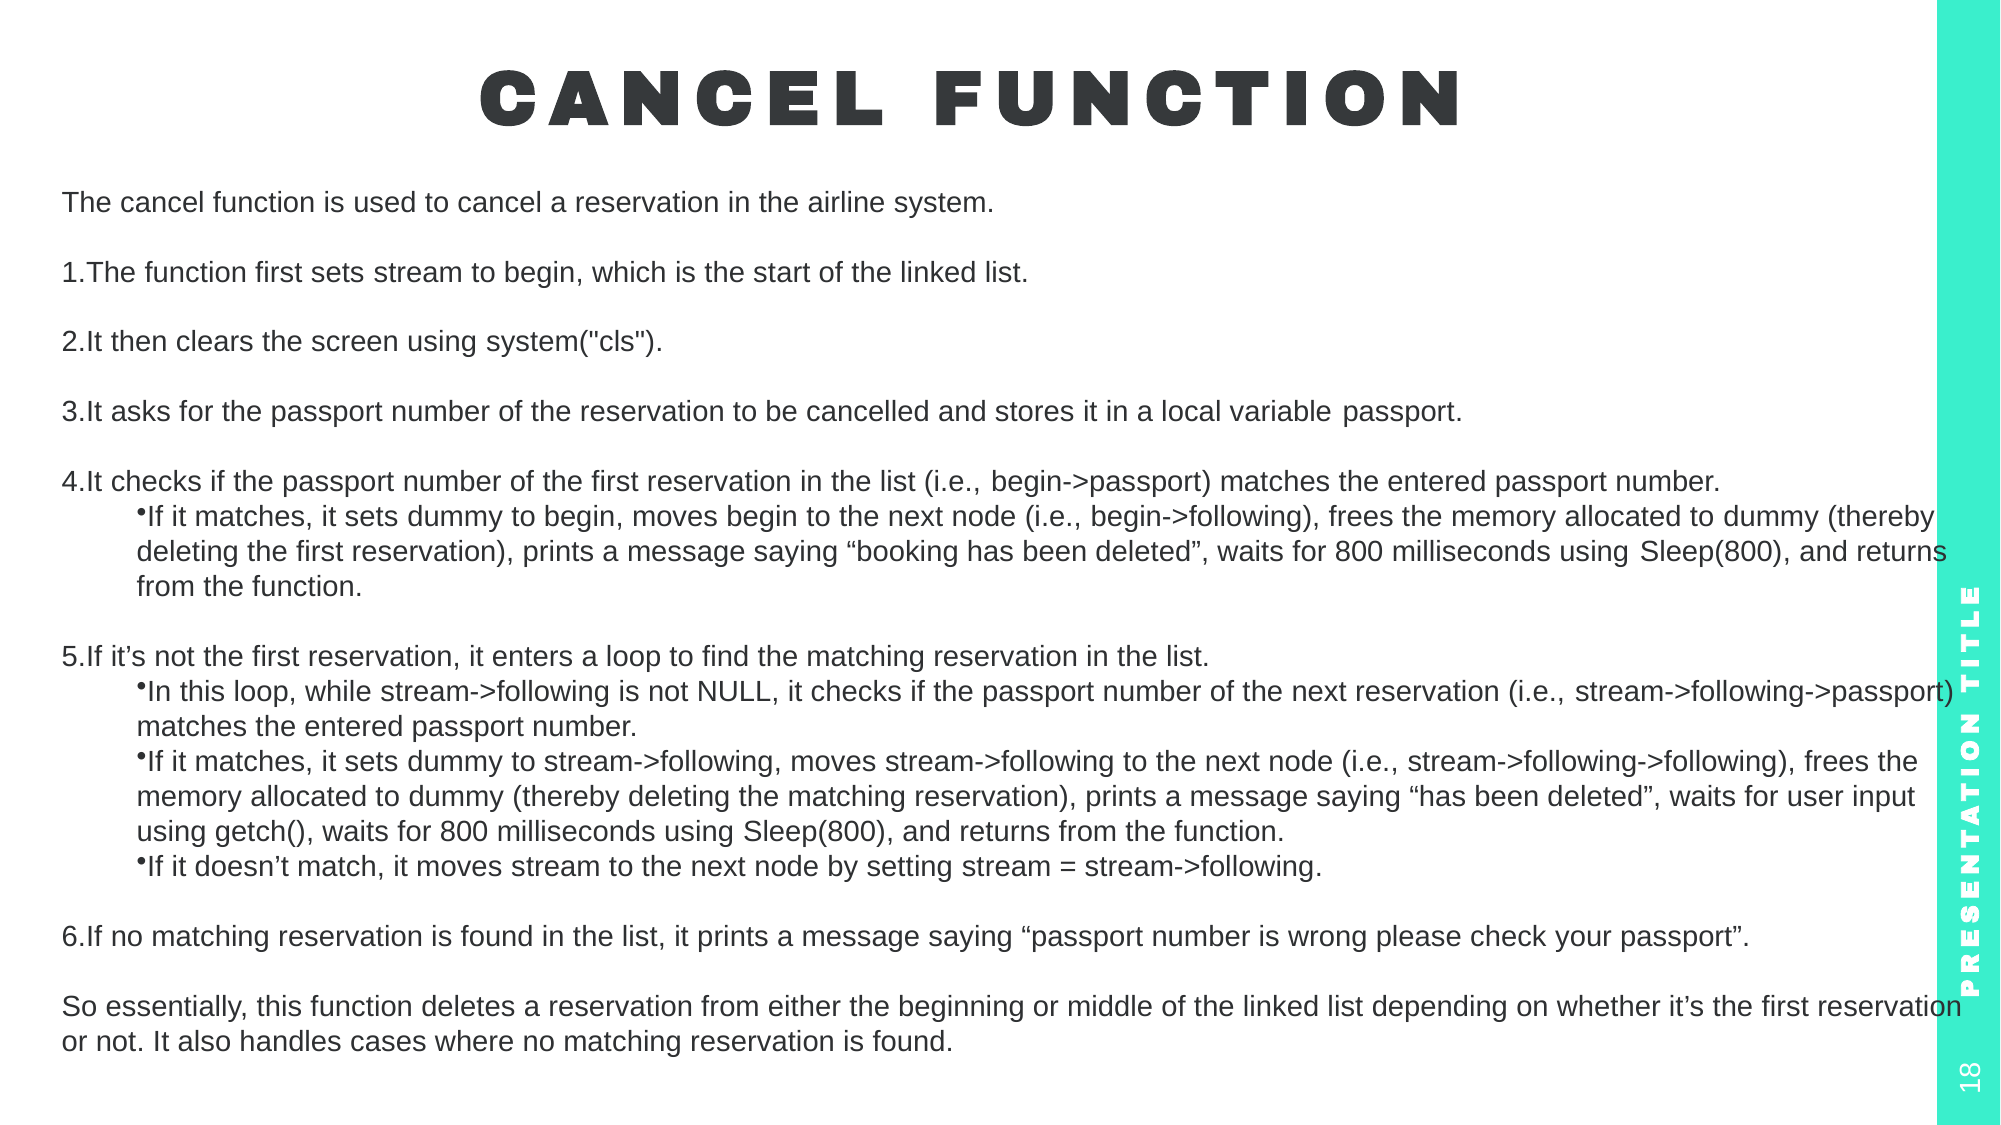

# CANCEL FUNCTION
The cancel function is used to cancel a reservation in the airline system.

The function first sets stream to begin, which is the start of the linked list.

It then clears the screen using system("cls").

It asks for the passport number of the reservation to be cancelled and stores it in a local variable passport.

It checks if the passport number of the first reservation in the list (i.e., begin->passport) matches the entered passport number.
If it matches, it sets dummy to begin, moves begin to the next node (i.e., begin->following), frees the memory allocated to dummy (thereby deleting the first reservation), prints a message saying “booking has been deleted”, waits for 800 milliseconds using Sleep(800), and returns from the function.

If it’s not the first reservation, it enters a loop to find the matching reservation in the list.
In this loop, while stream->following is not NULL, it checks if the passport number of the next reservation (i.e., stream->following->passport) matches the entered passport number.
If it matches, it sets dummy to stream->following, moves stream->following to the next node (i.e., stream->following->following), frees the memory allocated to dummy (thereby deleting the matching reservation), prints a message saying “has been deleted”, waits for user input using getch(), waits for 800 milliseconds using Sleep(800), and returns from the function.
If it doesn’t match, it moves stream to the next node by setting stream = stream->following.

If no matching reservation is found in the list, it prints a message saying “passport number is wrong please check your passport”.

So essentially, this function deletes a reservation from either the beginning or middle of the linked list depending on whether it’s the first reservation or not. It also handles cases where no matching reservation is found.
Presentation Title
18